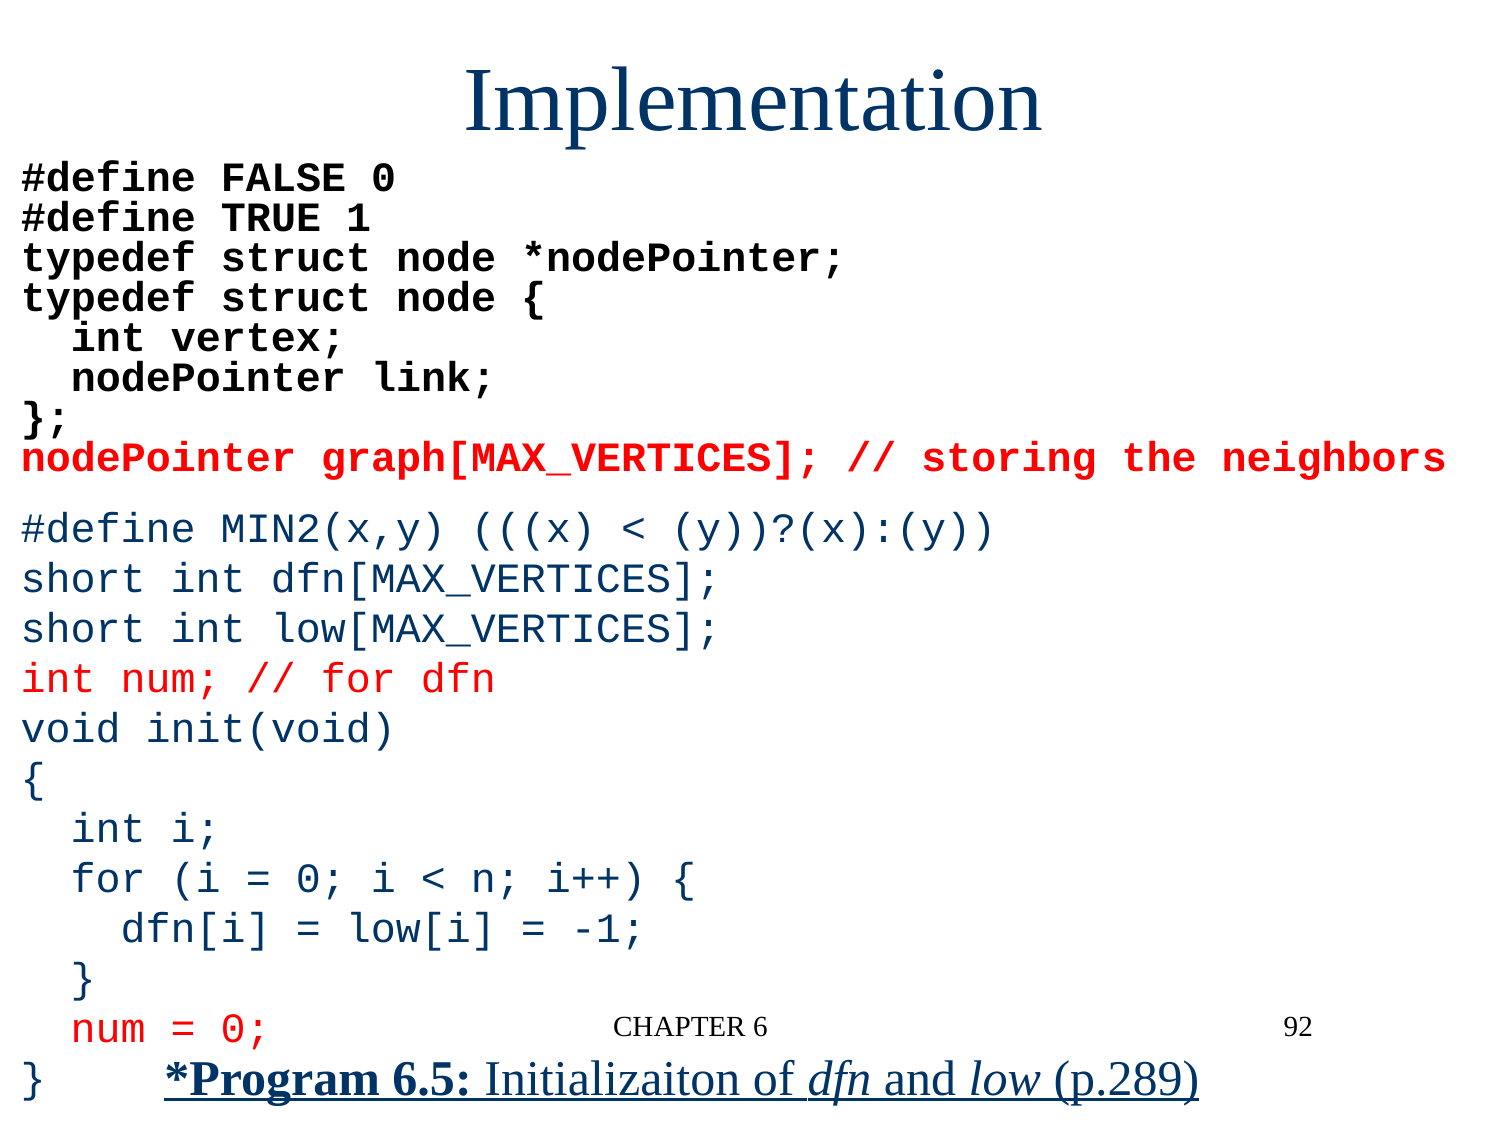

Implementation
#define FALSE 0
#define TRUE 1
typedef struct node *nodePointer;
typedef struct node {
  int vertex;
  nodePointer link;
};
nodePointer graph[MAX_VERTICES]; // storing the neighbors
#define MIN2(x,y) (((x) < (y))?(x):(y))
short int dfn[MAX_VERTICES];
short int low[MAX_VERTICES];
int num; // for dfn
void init(void)
{
  int i;
  for (i = 0; i < n; i++) {
    dfn[i] = low[i] = -1;
  }
  num = 0;
}
CHAPTER 6
92
# *Program 6.5: Initializaiton of dfn and low (p.289)